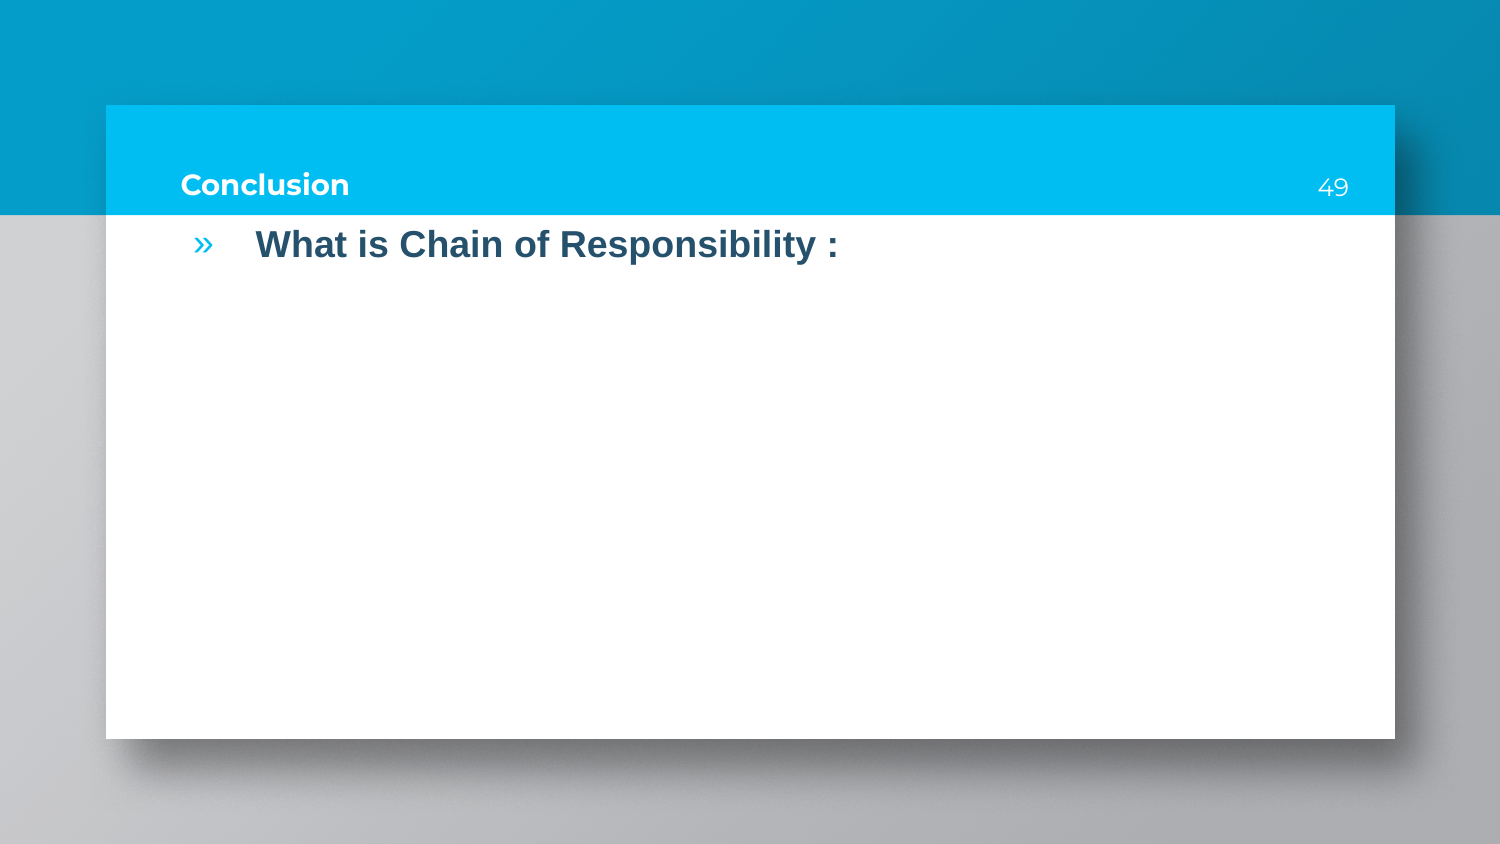

# Conclusion
49
What is Chain of Responsibility :